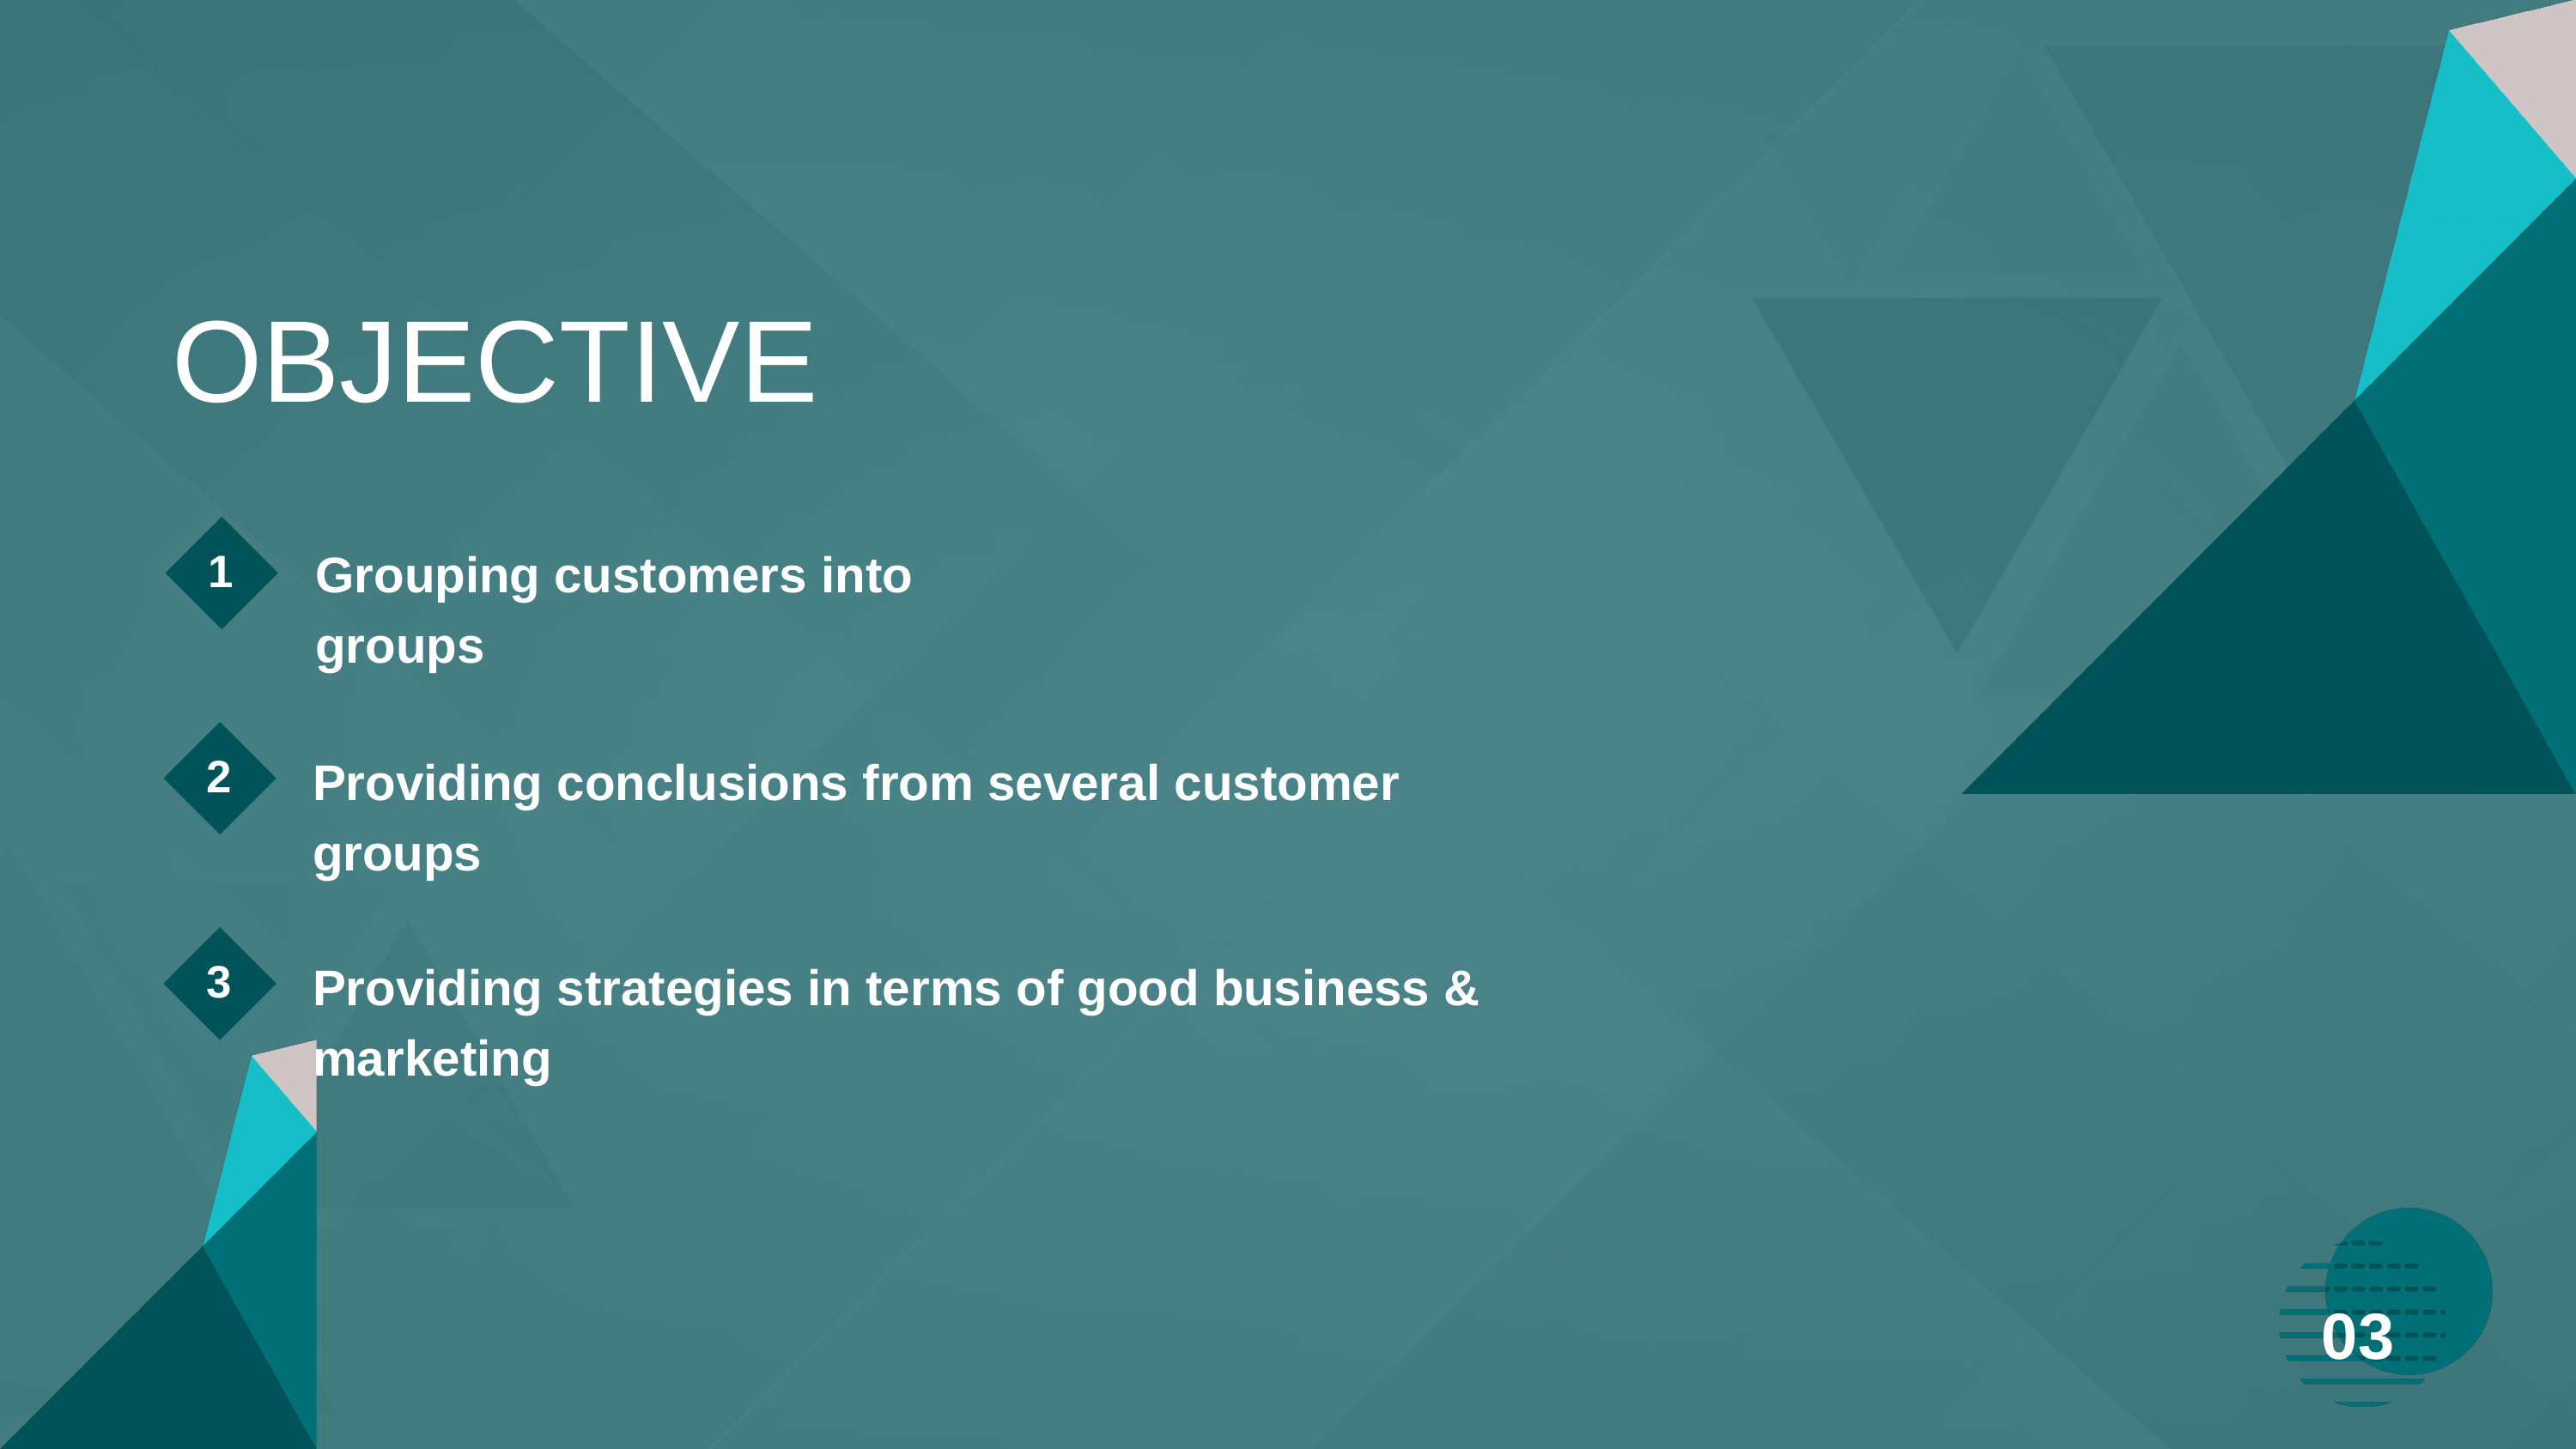

OBJECTIVE

Grouping customers into groups
1

2
Providing conclusions from several customer groups

3
Providing strategies in terms of good business & marketing

03